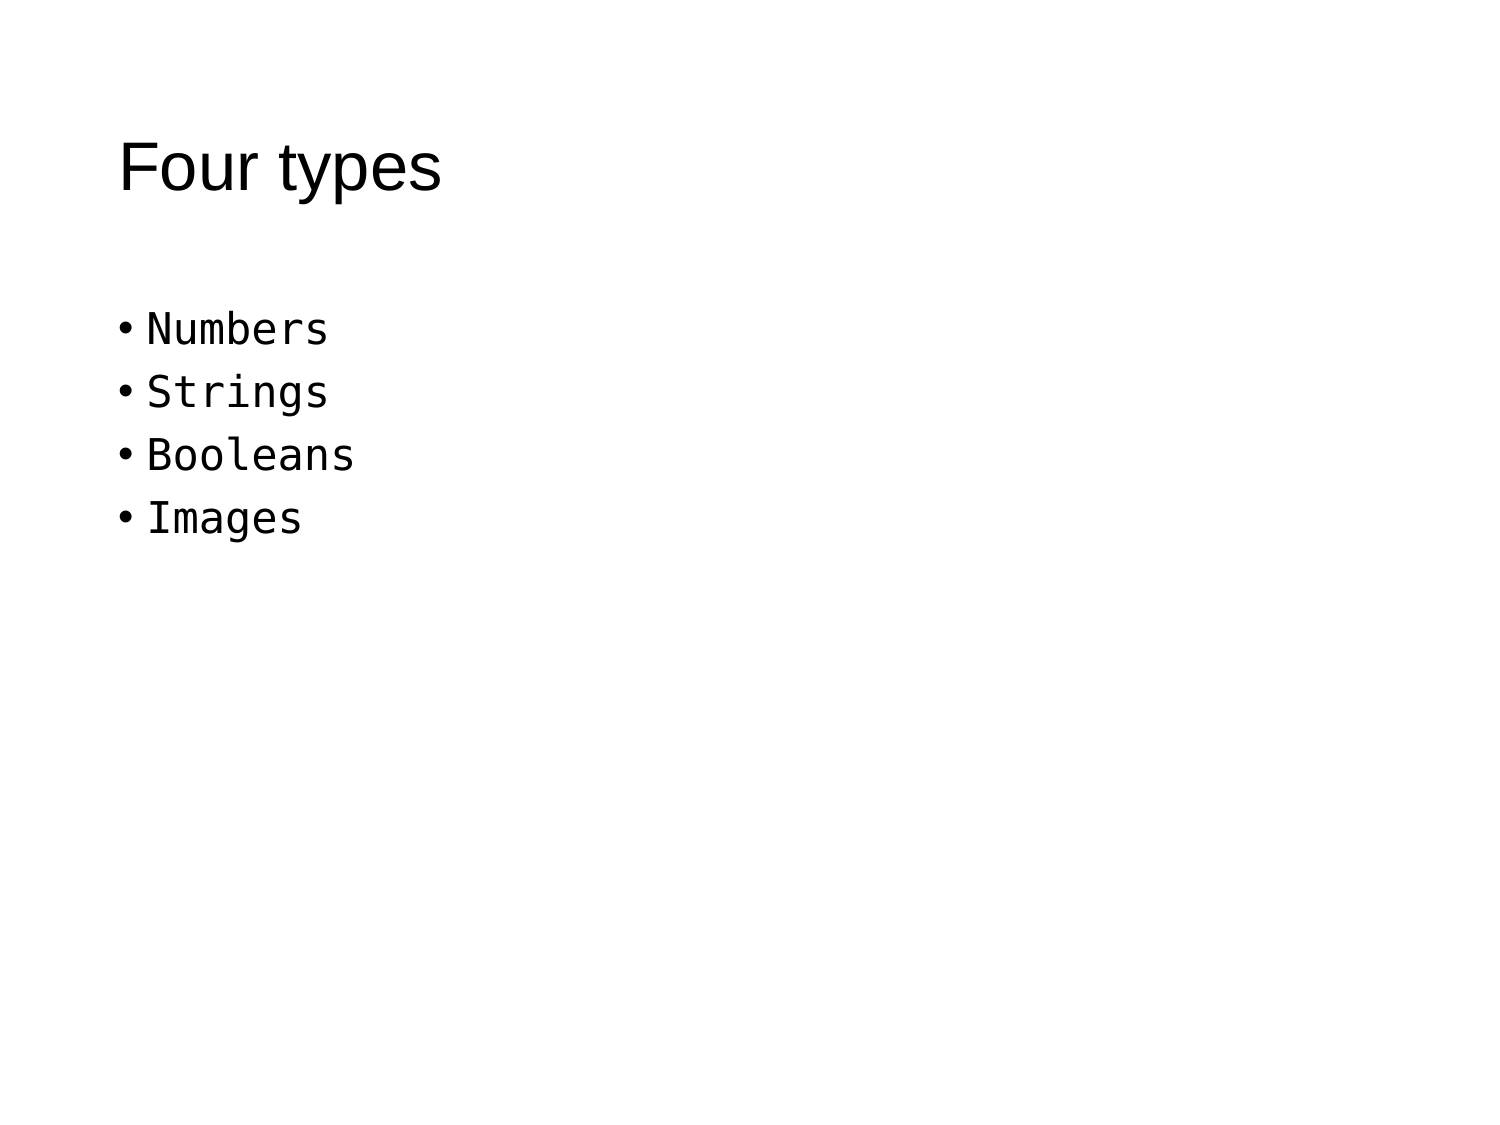

# Four types
Numbers
Strings
Booleans
Images